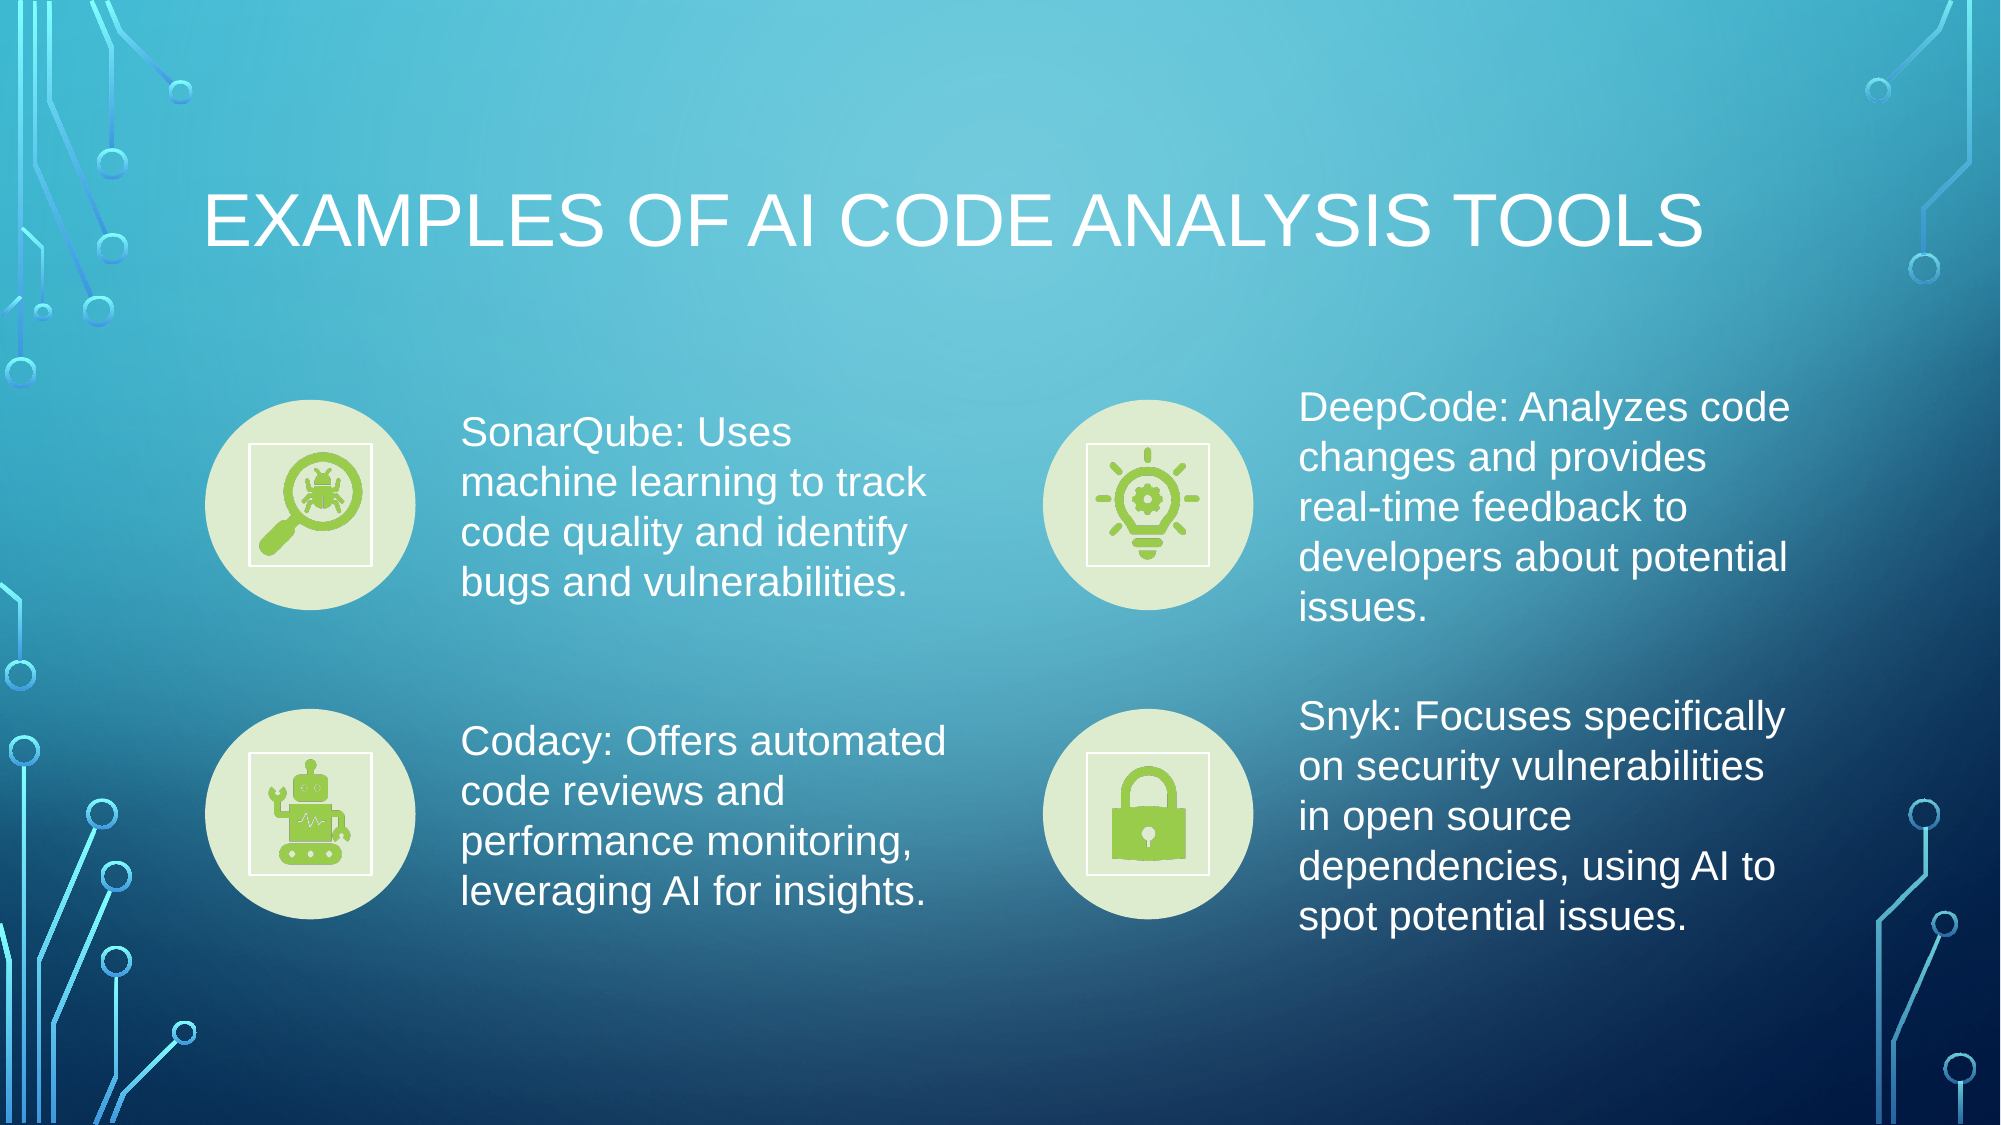

# Examples of AI Code Analysis Tools
SonarQube: Uses machine learning to track code quality and identify bugs and vulnerabilities.
DeepCode: Analyzes code changes and provides real-time feedback to developers about potential issues.
Codacy: Offers automated code reviews and performance monitoring, leveraging AI for insights.
Snyk: Focuses specifically on security vulnerabilities in open source dependencies, using AI to spot potential issues.